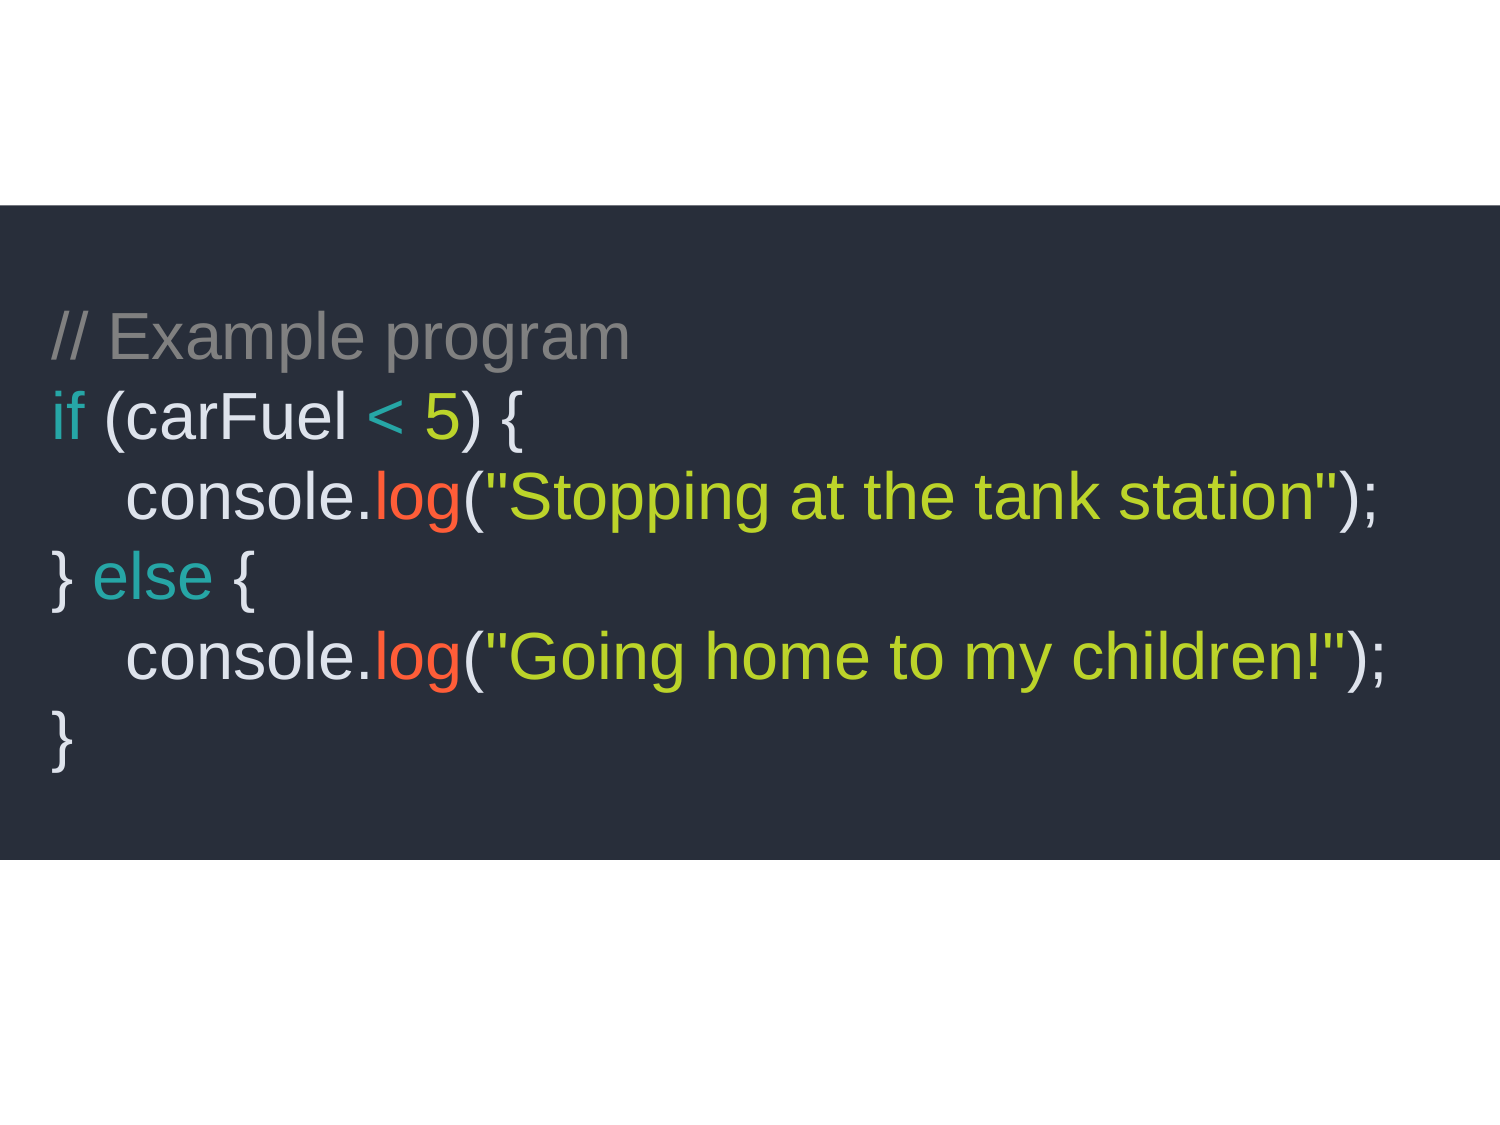

// Example program
  if (carFuel < 5) {
      console.log("Stopping at the tank station");
  } else {
      console.log("Going home to my children!");
  }